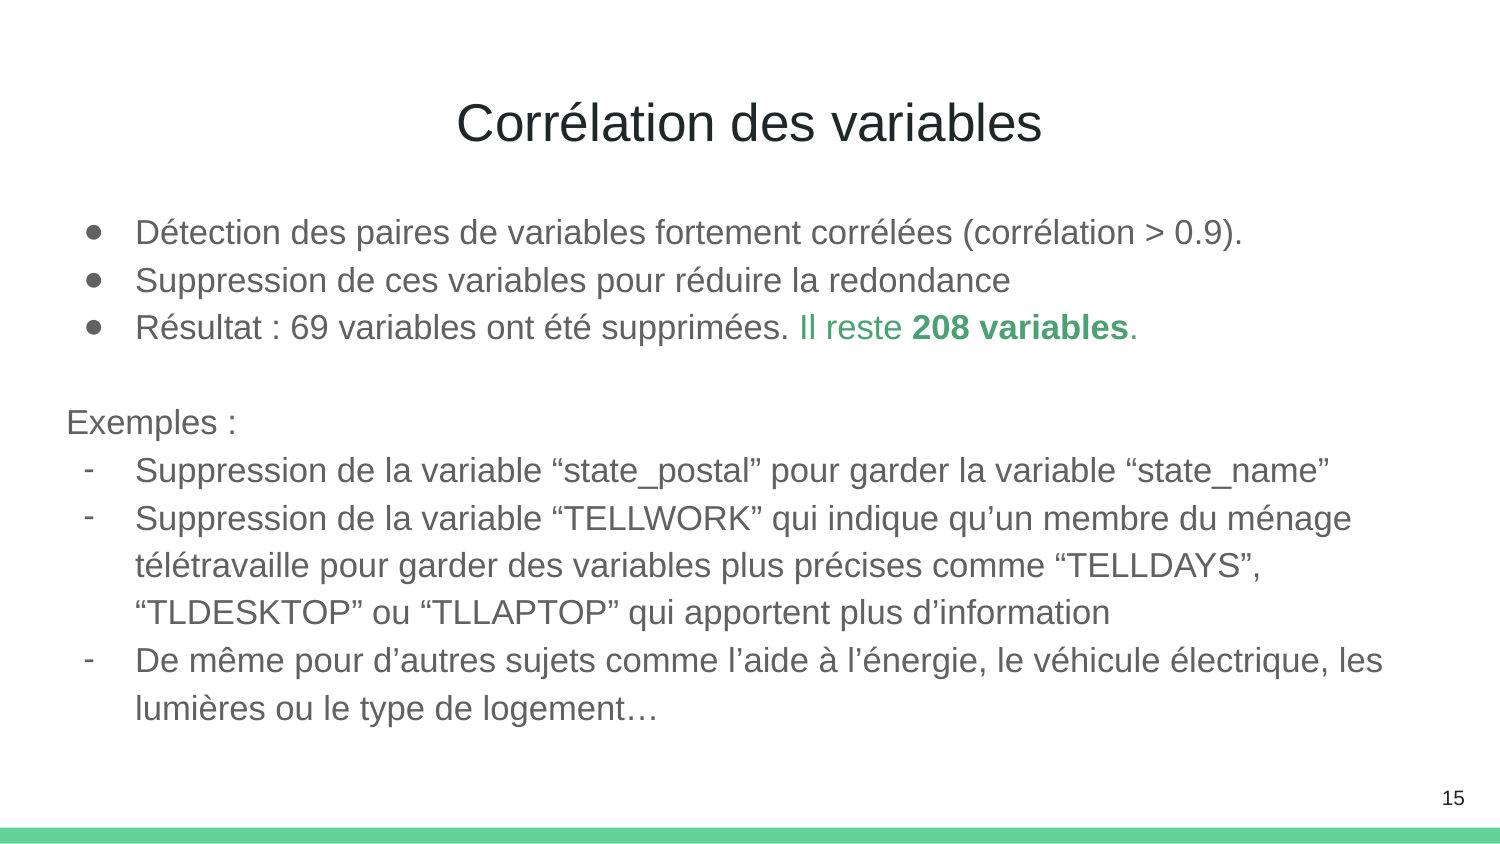

# Corrélation des variables
Détection des paires de variables fortement corrélées (corrélation > 0.9).
Suppression de ces variables pour réduire la redondance
Résultat : 69 variables ont été supprimées. Il reste 208 variables.

Exemples :
Suppression de la variable “state_postal” pour garder la variable “state_name”
Suppression de la variable “TELLWORK” qui indique qu’un membre du ménage télétravaille pour garder des variables plus précises comme “TELLDAYS”, “TLDESKTOP” ou “TLLAPTOP” qui apportent plus d’information
De même pour d’autres sujets comme l’aide à l’énergie, le véhicule électrique, les lumières ou le type de logement…
15